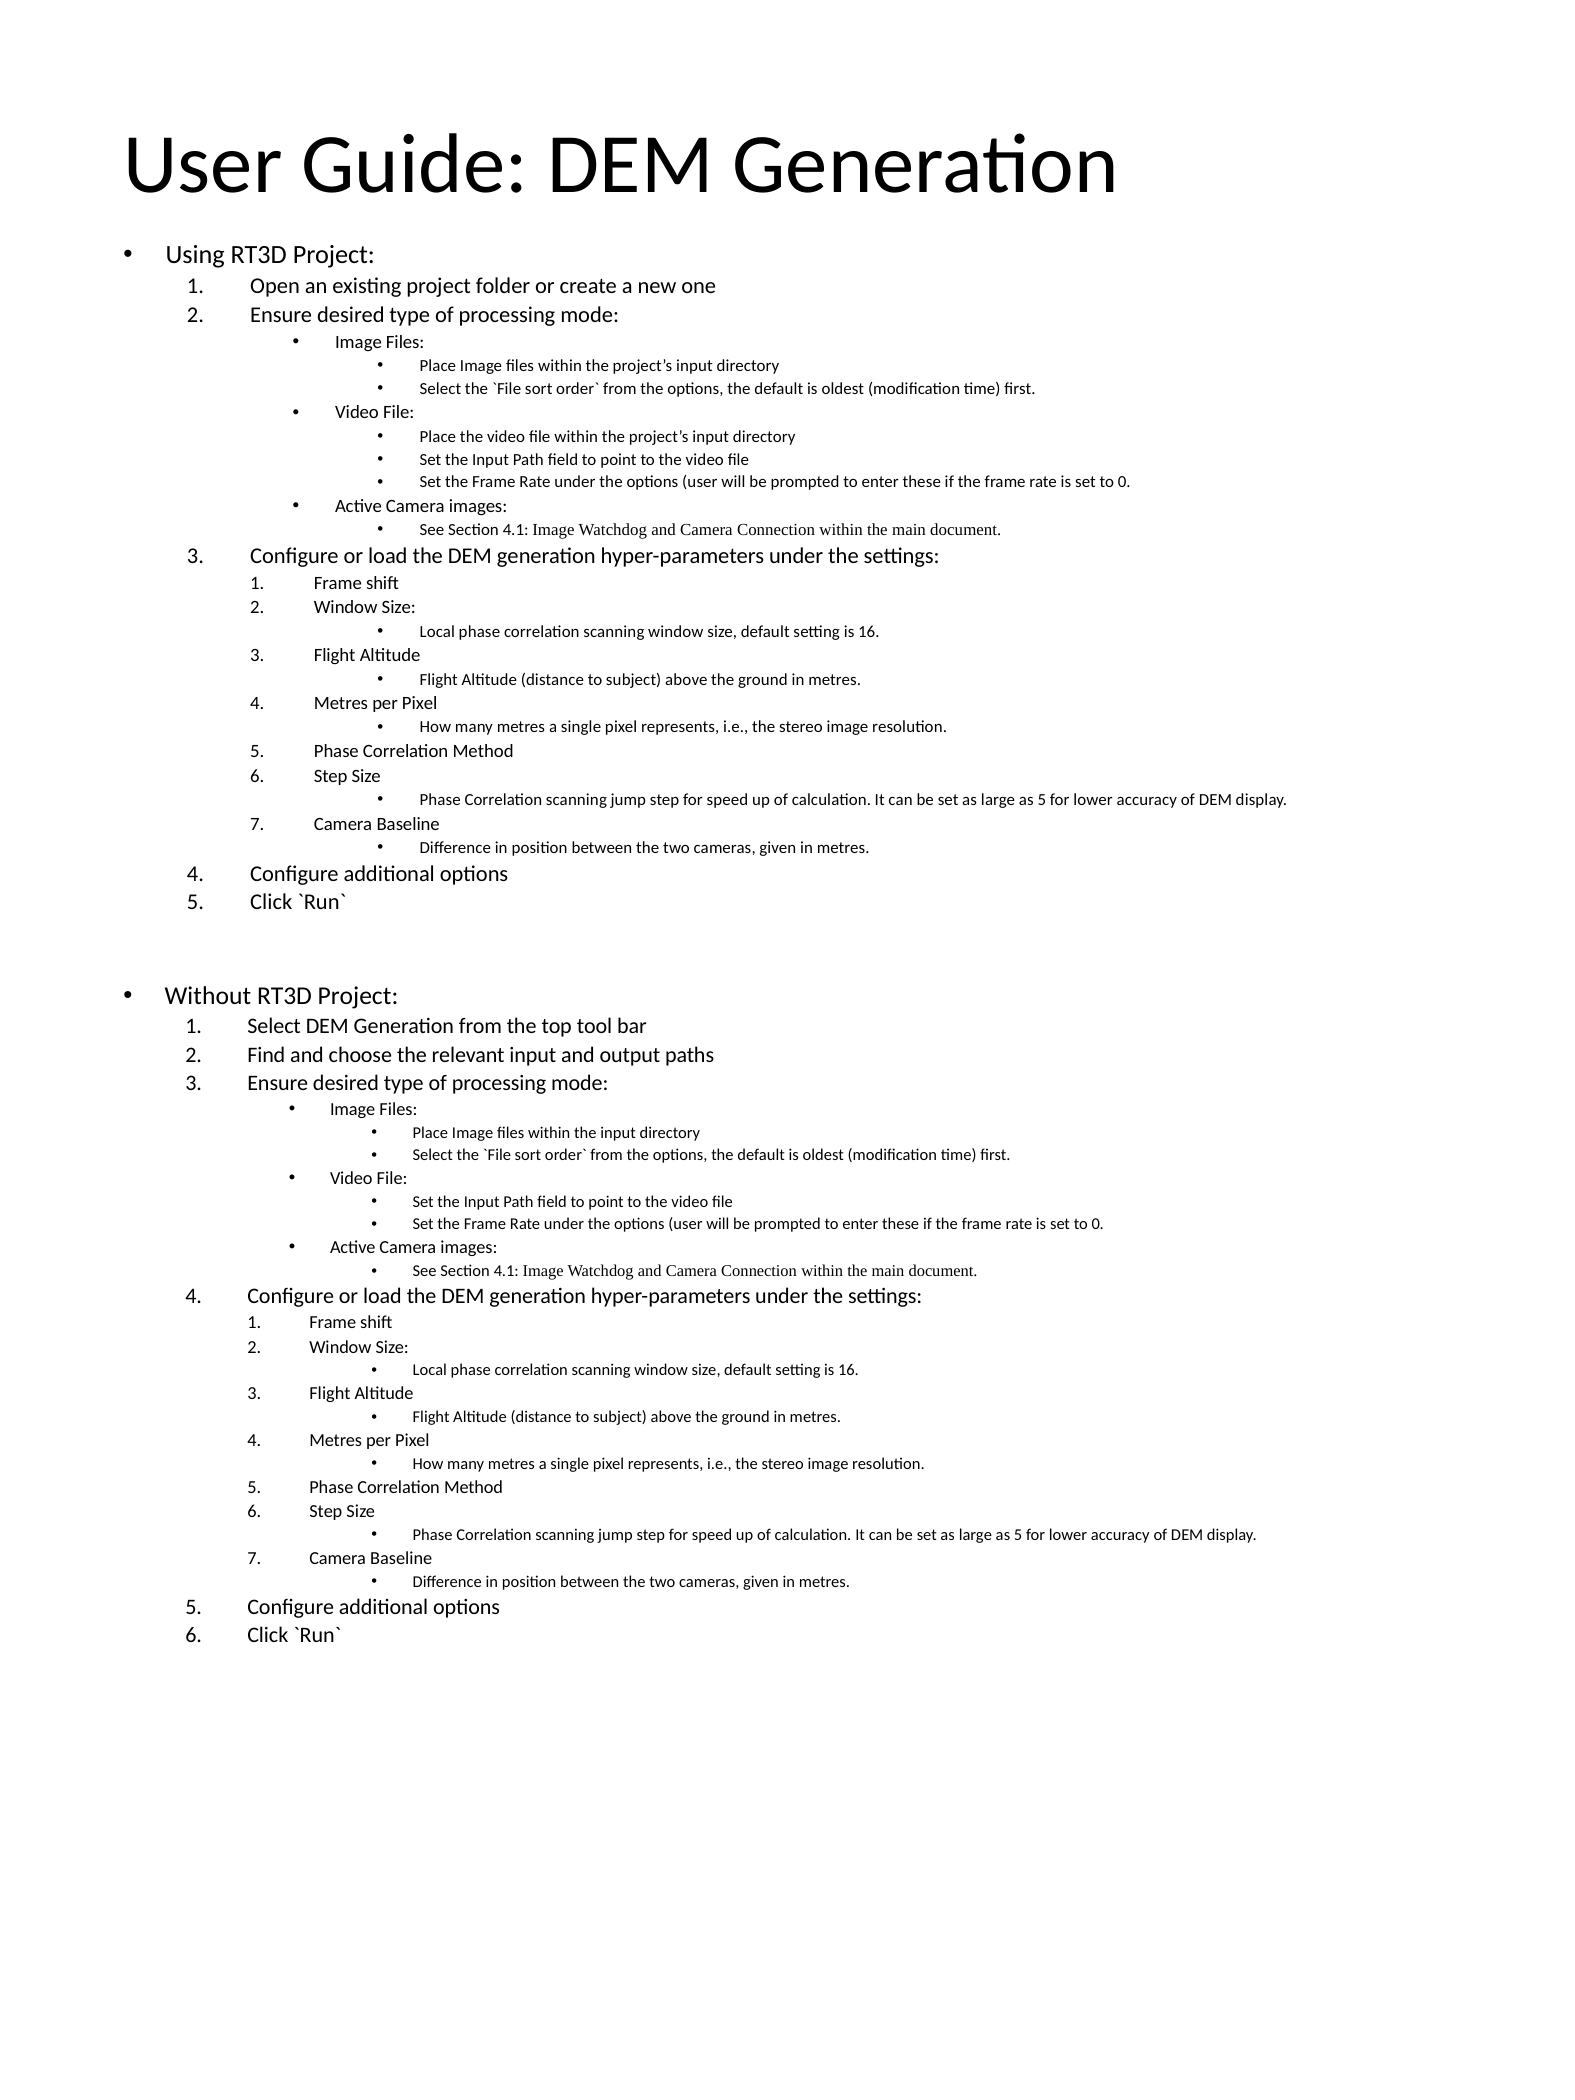

User Guide: DEM Generation
Using RT3D Project:
Open an existing project folder or create a new one
Ensure desired type of processing mode:
Image Files:
Place Image files within the project’s input directory
Select the `File sort order` from the options, the default is oldest (modification time) first.
Video File:
Place the video file within the project’s input directory
Set the Input Path field to point to the video file
Set the Frame Rate under the options (user will be prompted to enter these if the frame rate is set to 0.
Active Camera images:
See Section 4.1: Image Watchdog and Camera Connection within the main document.
Configure or load the DEM generation hyper-parameters under the settings:
Frame shift
Window Size:
Local phase correlation scanning window size, default setting is 16.
Flight Altitude
Flight Altitude (distance to subject) above the ground in metres.
Metres per Pixel
How many metres a single pixel represents, i.e., the stereo image resolution.
Phase Correlation Method
Step Size
Phase Correlation scanning jump step for speed up of calculation. It can be set as large as 5 for lower accuracy of DEM display.
Camera Baseline
Difference in position between the two cameras, given in metres.
Configure additional options
Click `Run`

Without RT3D Project:
Select DEM Generation from the top tool bar
Find and choose the relevant input and output paths
Ensure desired type of processing mode:
Image Files:
Place Image files within the input directory
Select the `File sort order` from the options, the default is oldest (modification time) first.
Video File:
Set the Input Path field to point to the video file
Set the Frame Rate under the options (user will be prompted to enter these if the frame rate is set to 0.
Active Camera images:
See Section 4.1: Image Watchdog and Camera Connection within the main document.
Configure or load the DEM generation hyper-parameters under the settings:
Frame shift
Window Size:
Local phase correlation scanning window size, default setting is 16.
Flight Altitude
Flight Altitude (distance to subject) above the ground in metres.
Metres per Pixel
How many metres a single pixel represents, i.e., the stereo image resolution.
Phase Correlation Method
Step Size
Phase Correlation scanning jump step for speed up of calculation. It can be set as large as 5 for lower accuracy of DEM display.
Camera Baseline
Difference in position between the two cameras, given in metres.
Configure additional options
Click `Run`